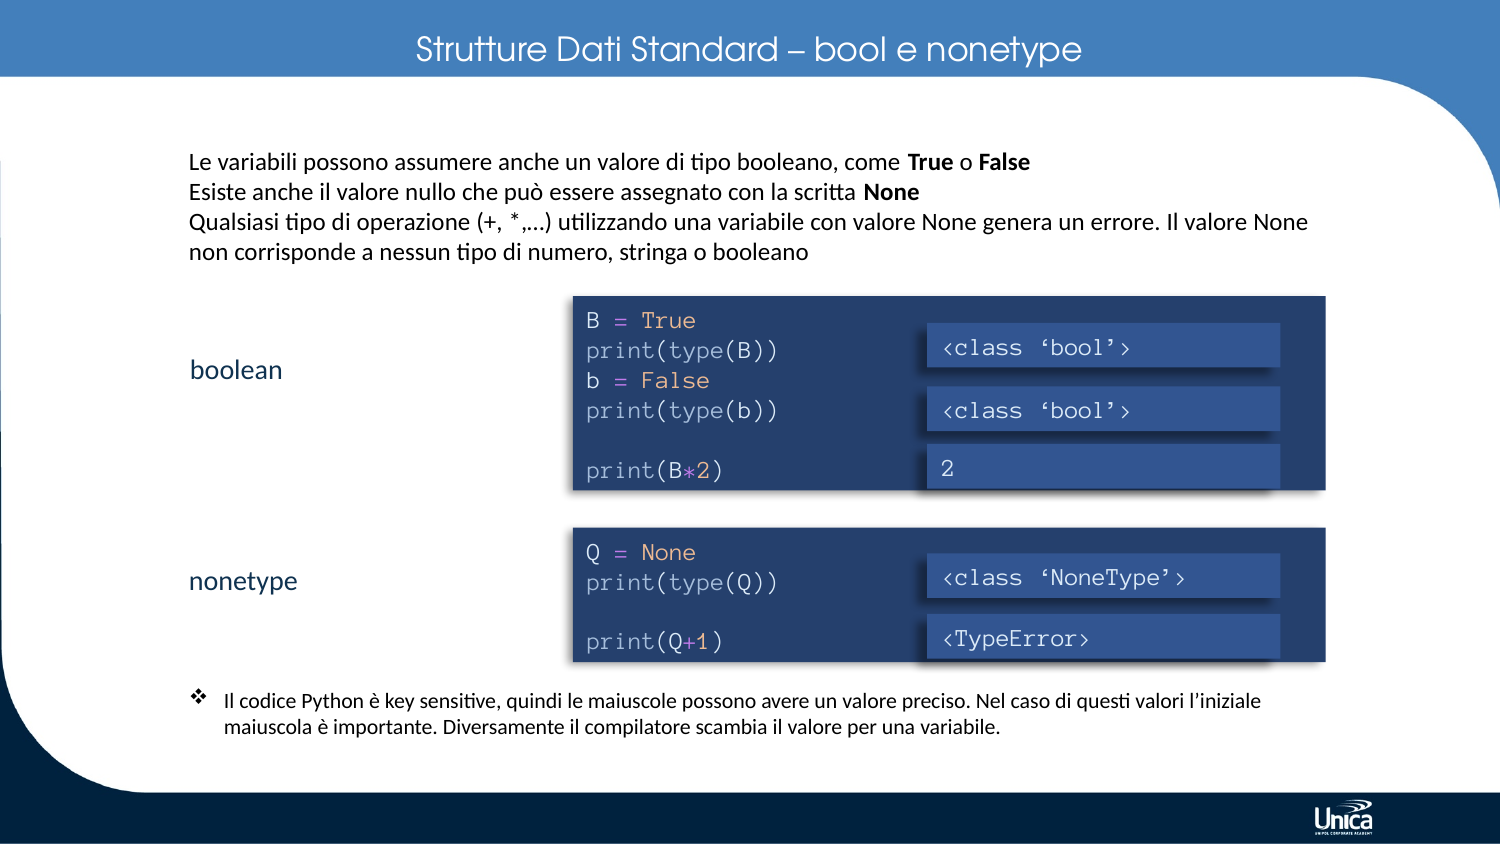

# Strutture Dati Standard – bool e nonetype
Le variabili possono assumere anche un valore di tipo booleano, come True o False
Esiste anche il valore nullo che può essere assegnato con la scritta None
Qualsiasi tipo di operazione (+, *,…) utilizzando una variabile con valore None genera un errore. Il valore None non corrisponde a nessun tipo di numero, stringa o booleano
B = True
print(type(B))
b = False
print(type(b))

print(B*2)
<class ‘bool’>
boolean
<class ‘bool’>
2
Q = None
print(type(Q))

print(Q+1)
<class ‘NoneType’>
nonetype
<TypeError>
Il codice Python è key sensitive, quindi le maiuscole possono avere un valore preciso. Nel caso di questi valori l’iniziale maiuscola è importante. Diversamente il compilatore scambia il valore per una variabile.